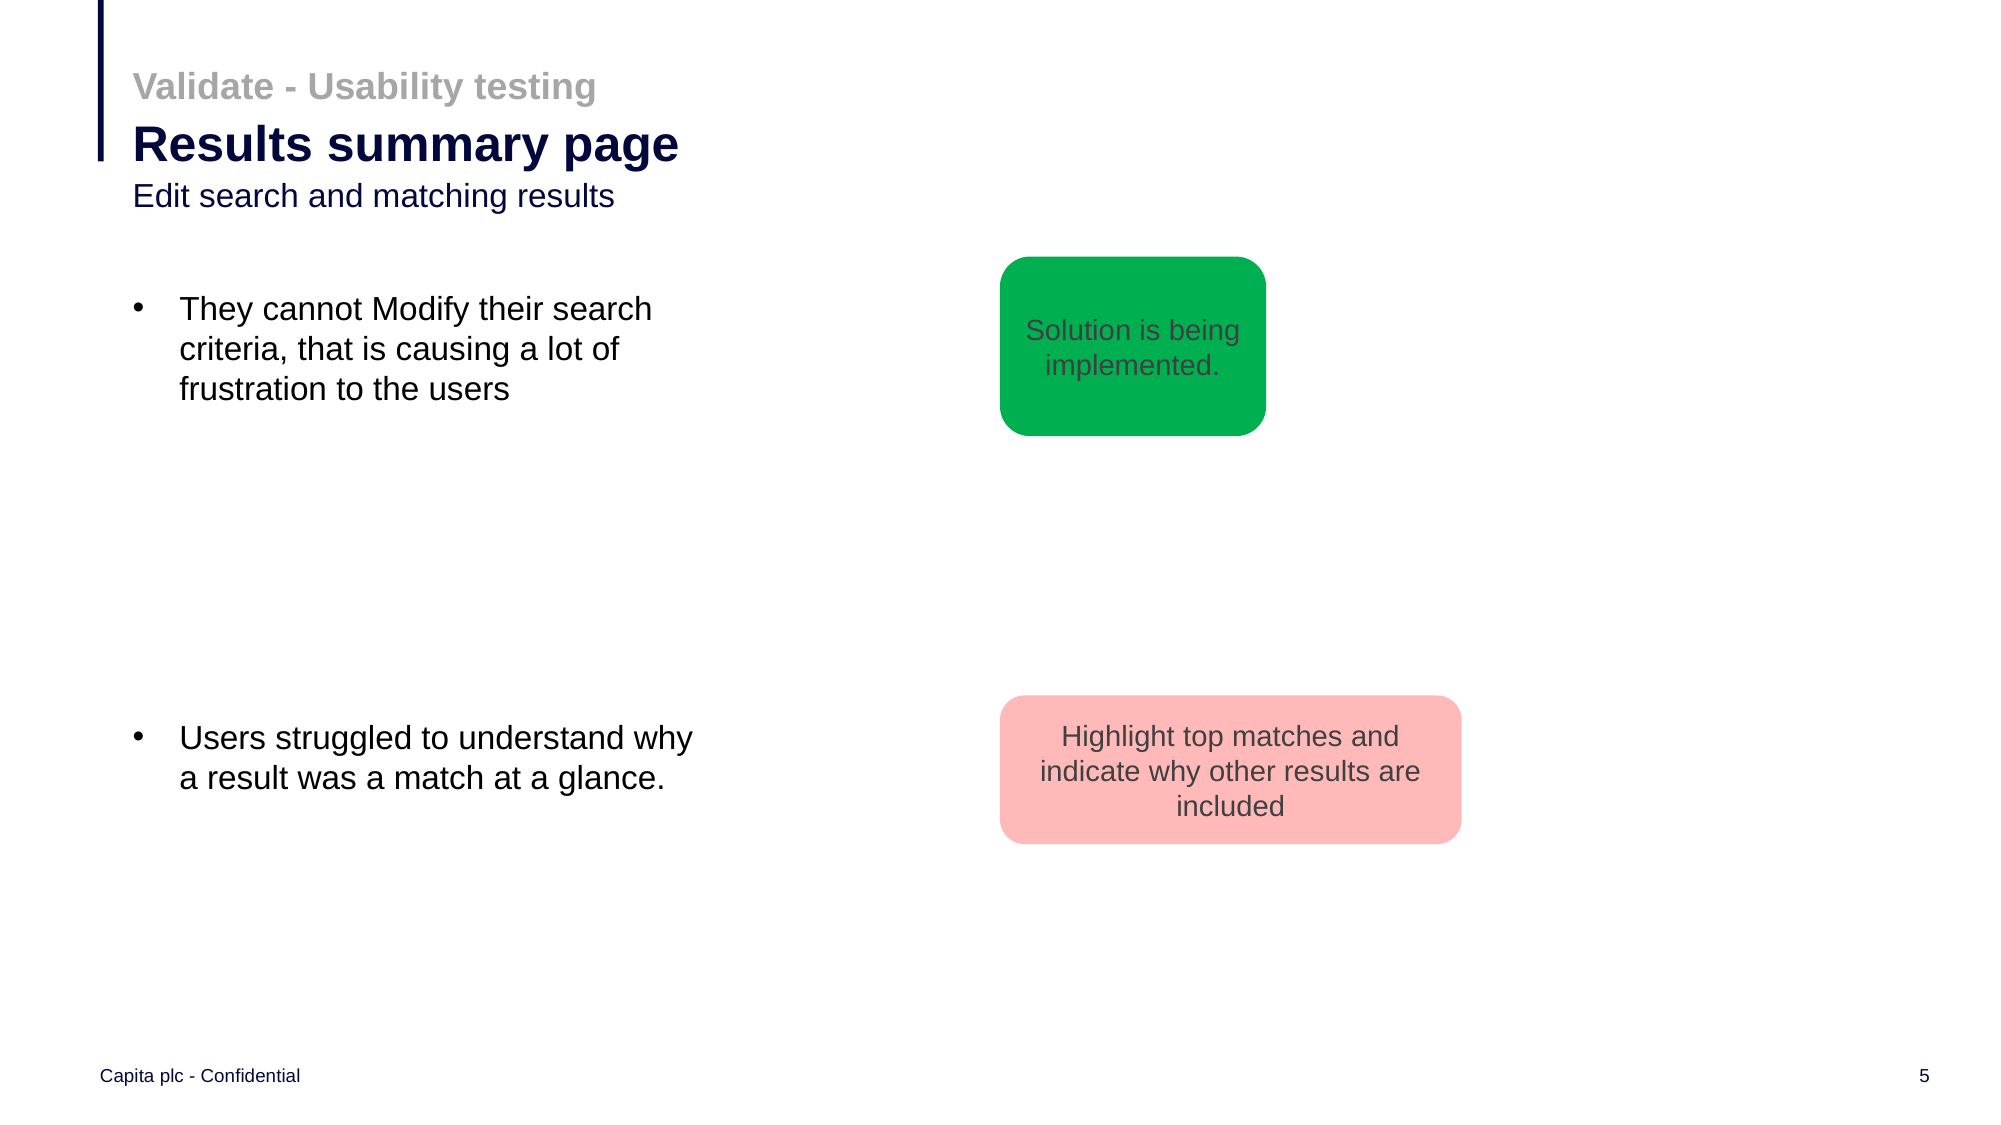

Validate - Usability testing
# Results summary page
Edit search and matching results
Solution is being implemented.
They cannot Modify their search criteria, that is causing a lot of frustration to the users
Highlight top matches and indicate why other results are included
Users struggled to understand why a result was a match at a glance.
Capita plc - Confidential
5